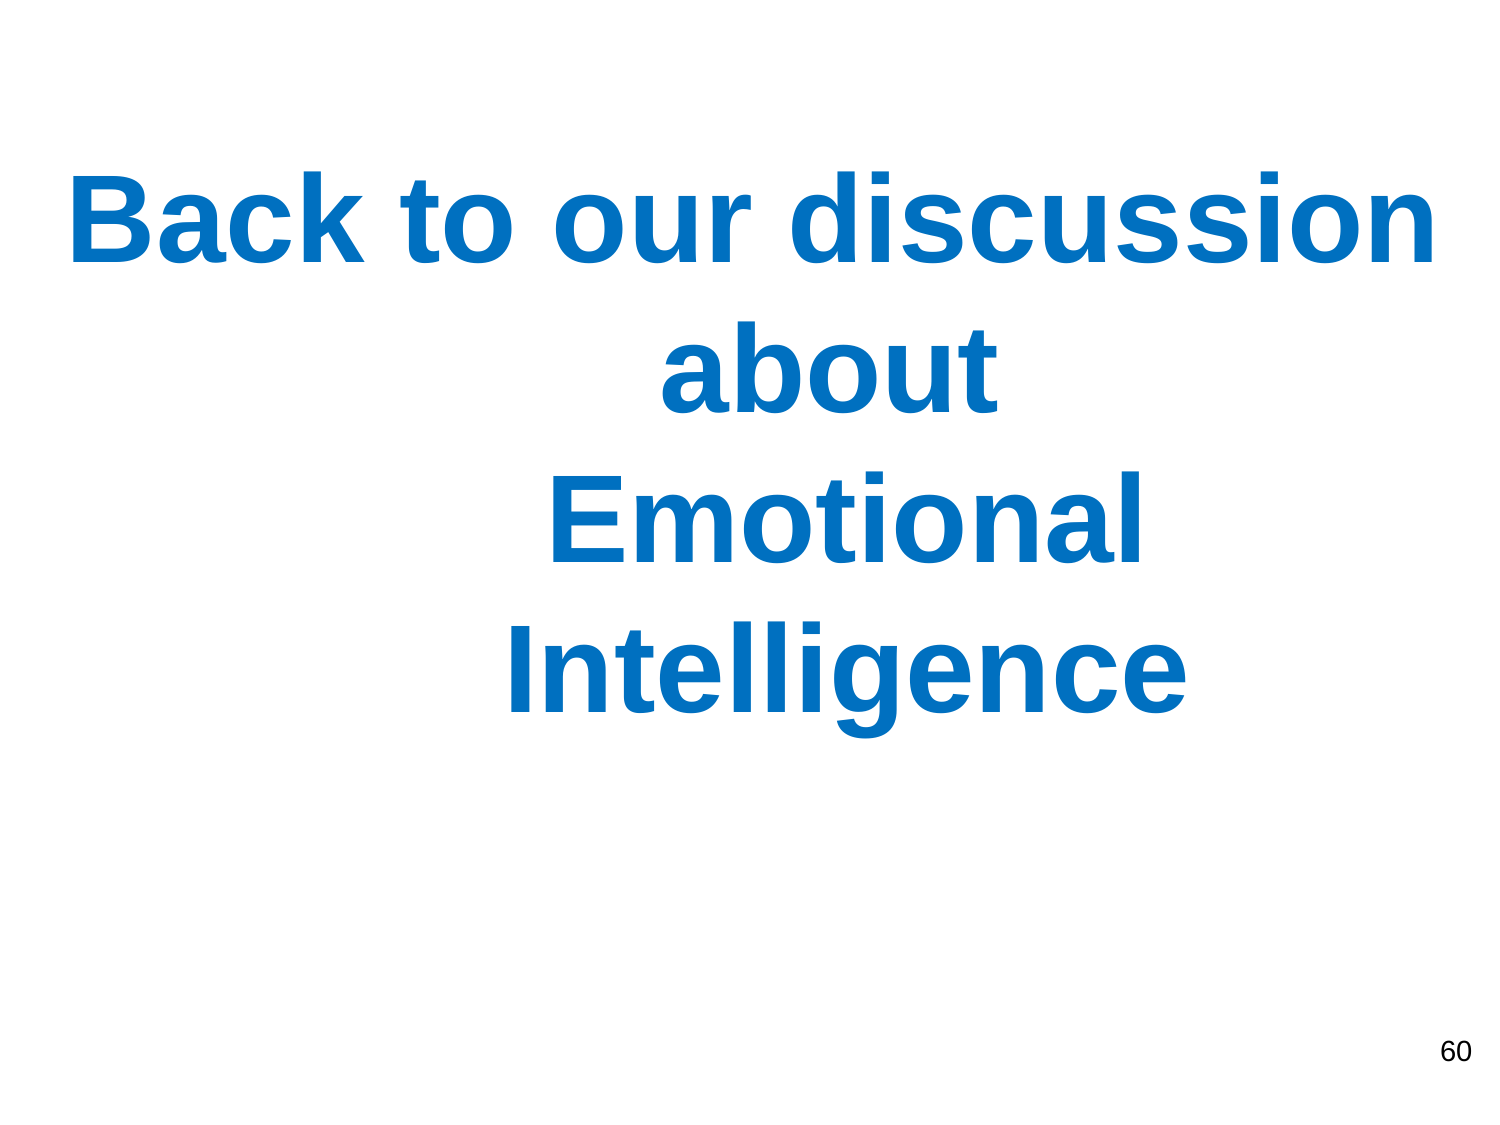

# Back to our discussion about Emotional Intelligence
60